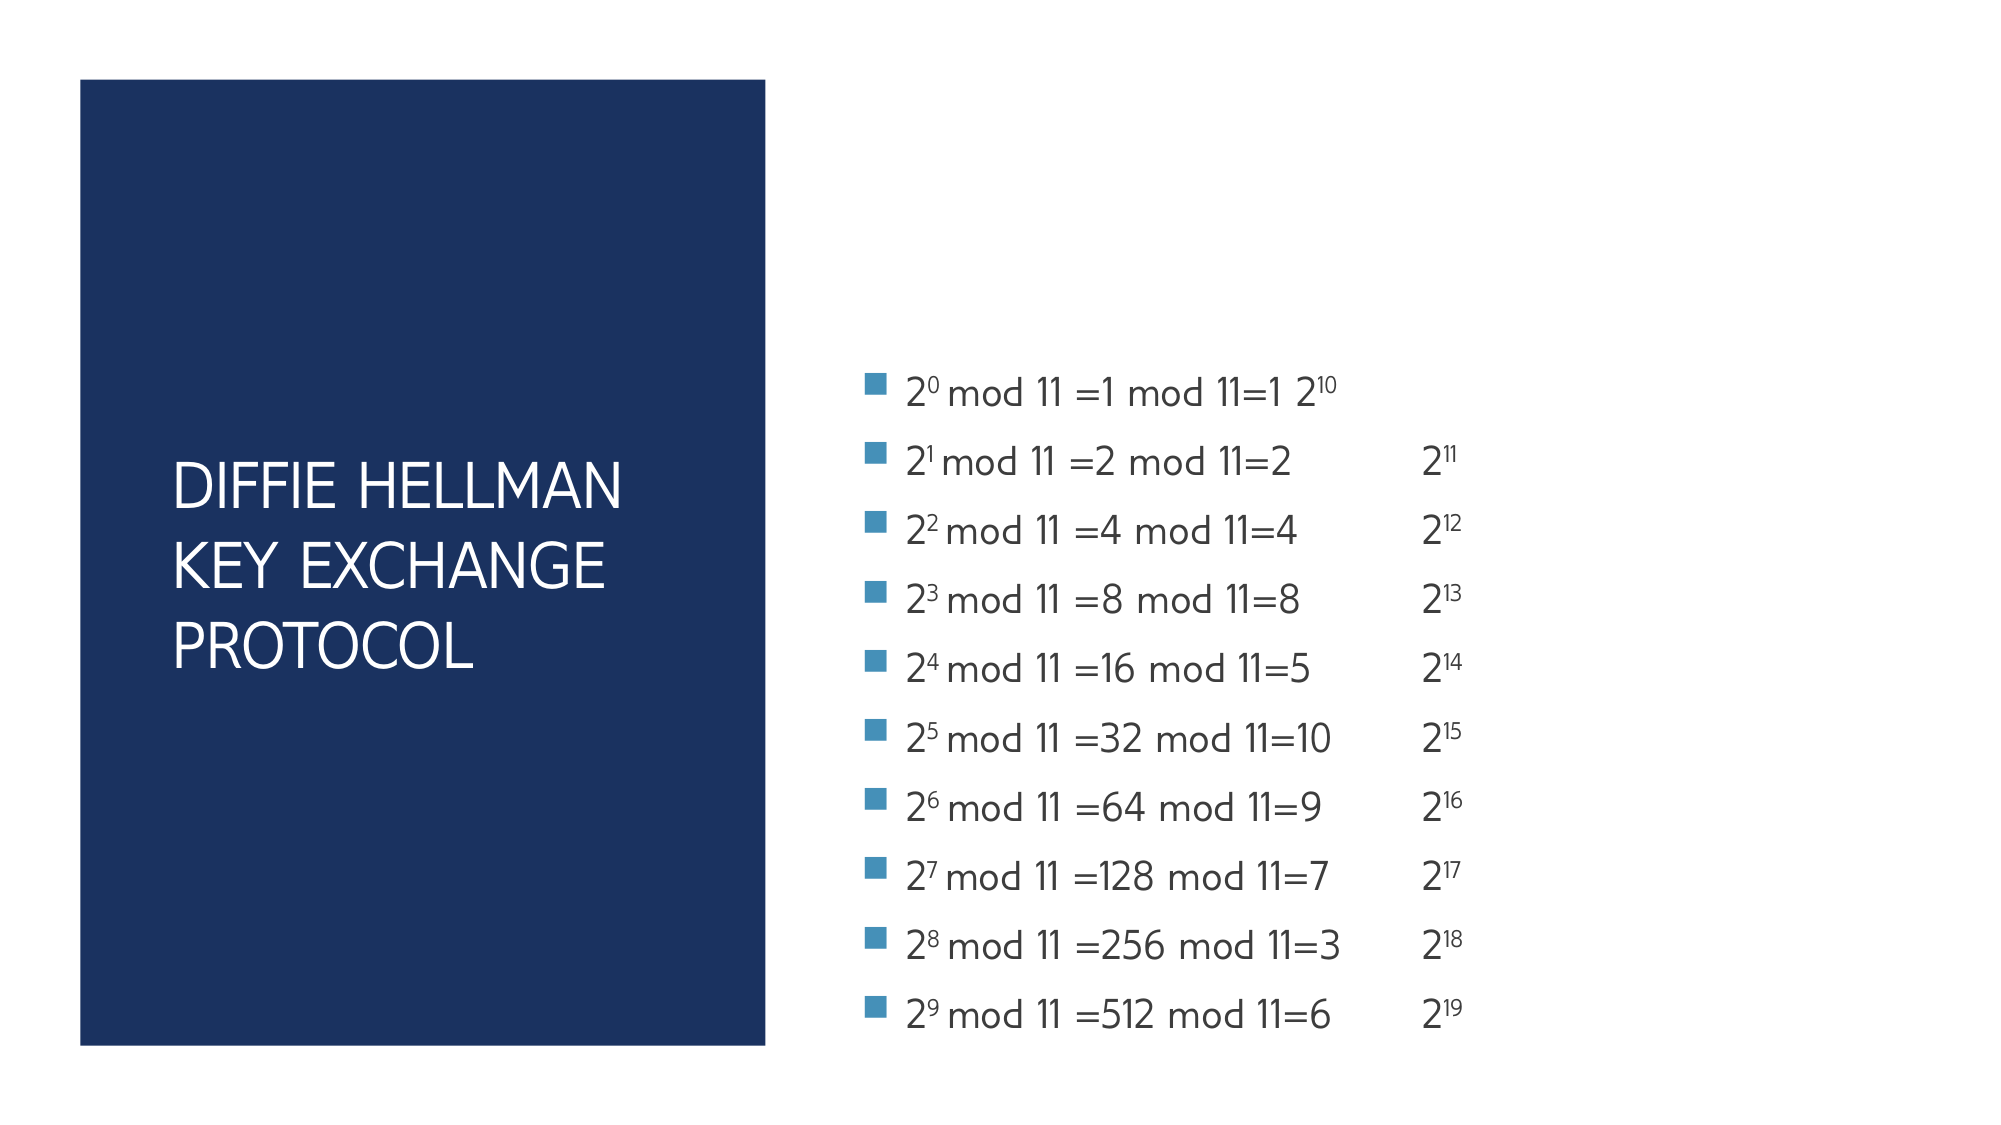

20 mod 11 =1 mod 11=1			 210
21 mod 11 =2 mod 11=2			 211
22 mod 11 =4 mod 11=4			 212
23 mod 11 =8 mod 11=8			 213
24 mod 11 =16 mod 11=5		 214
25 mod 11 =32 mod 11=10		 215
26 mod 11 =64 mod 11=9		 216
27 mod 11 =128 mod 11=7		 217
28 mod 11 =256 mod 11=3		 218
29 mod 11 =512 mod 11=6		 219

# Diffie Hellman Key Exchange Protocol